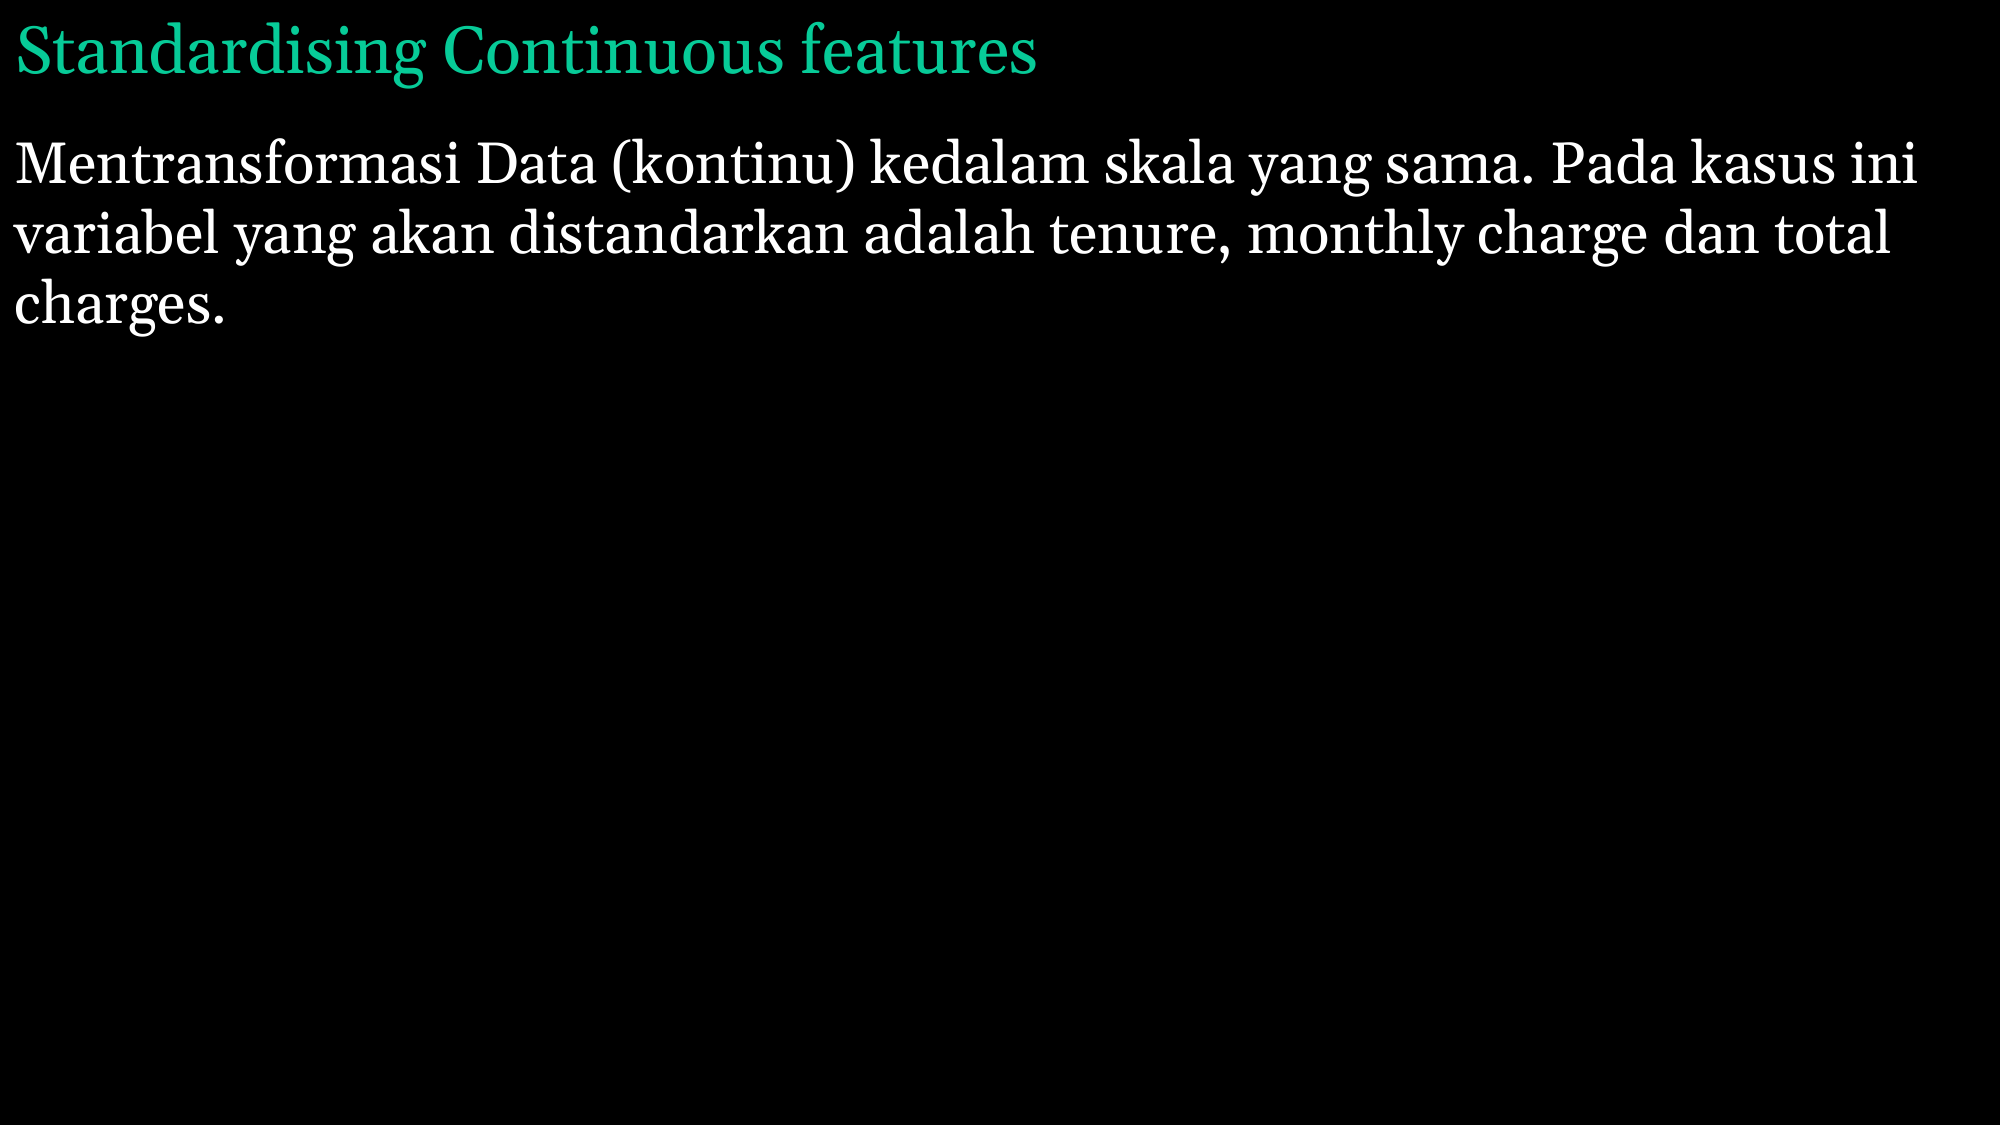

# Standardising Continuous features
Mentransformasi Data (kontinu) kedalam skala yang sama. Pada kasus ini variabel yang akan distandarkan adalah tenure, monthly charge dan total charges.